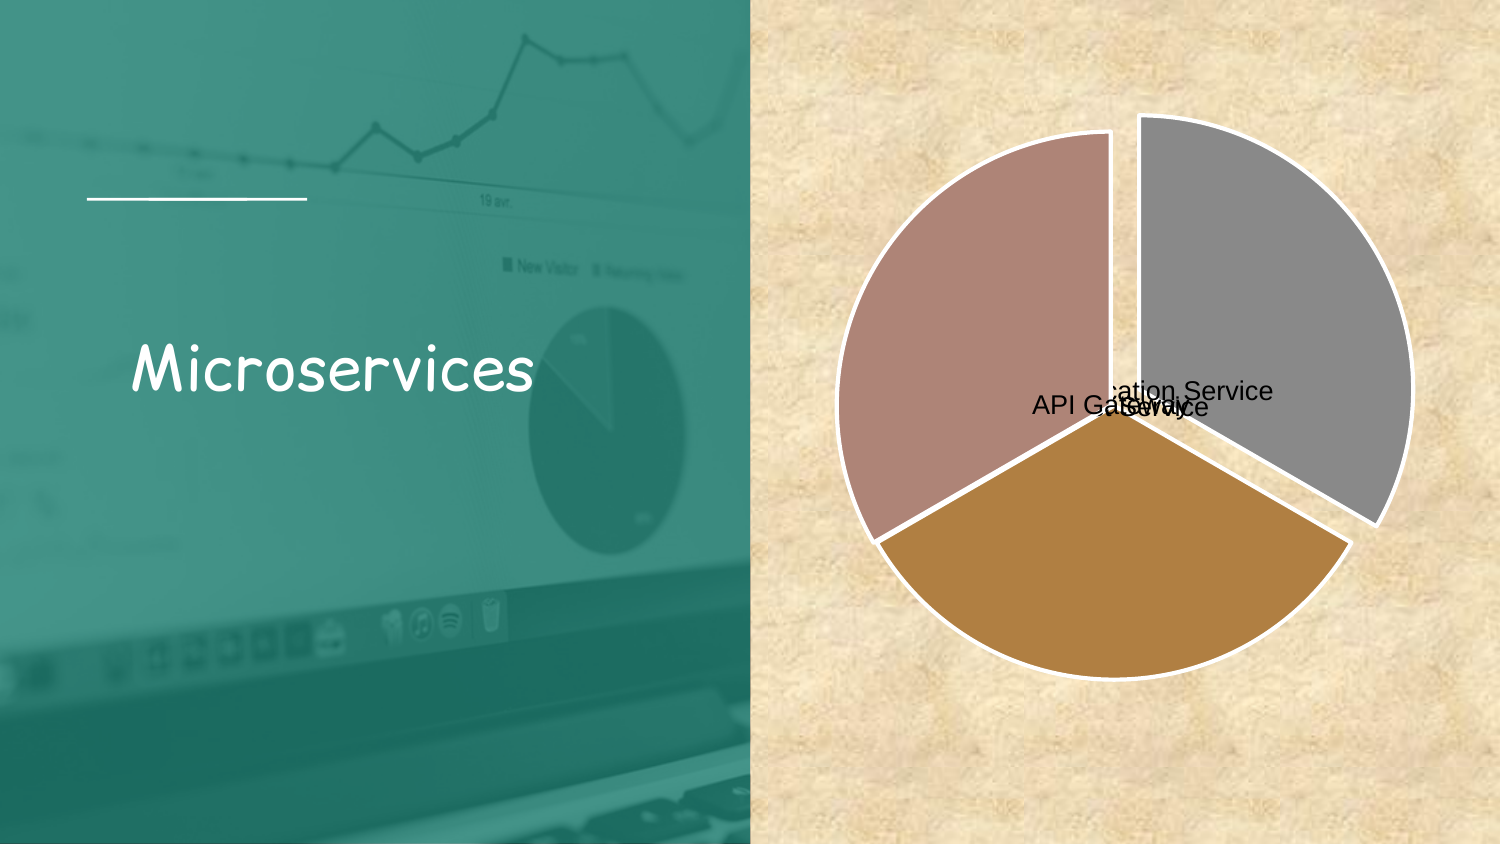

Authentication Service
Wishlist Service
API Gateway
# Microservices